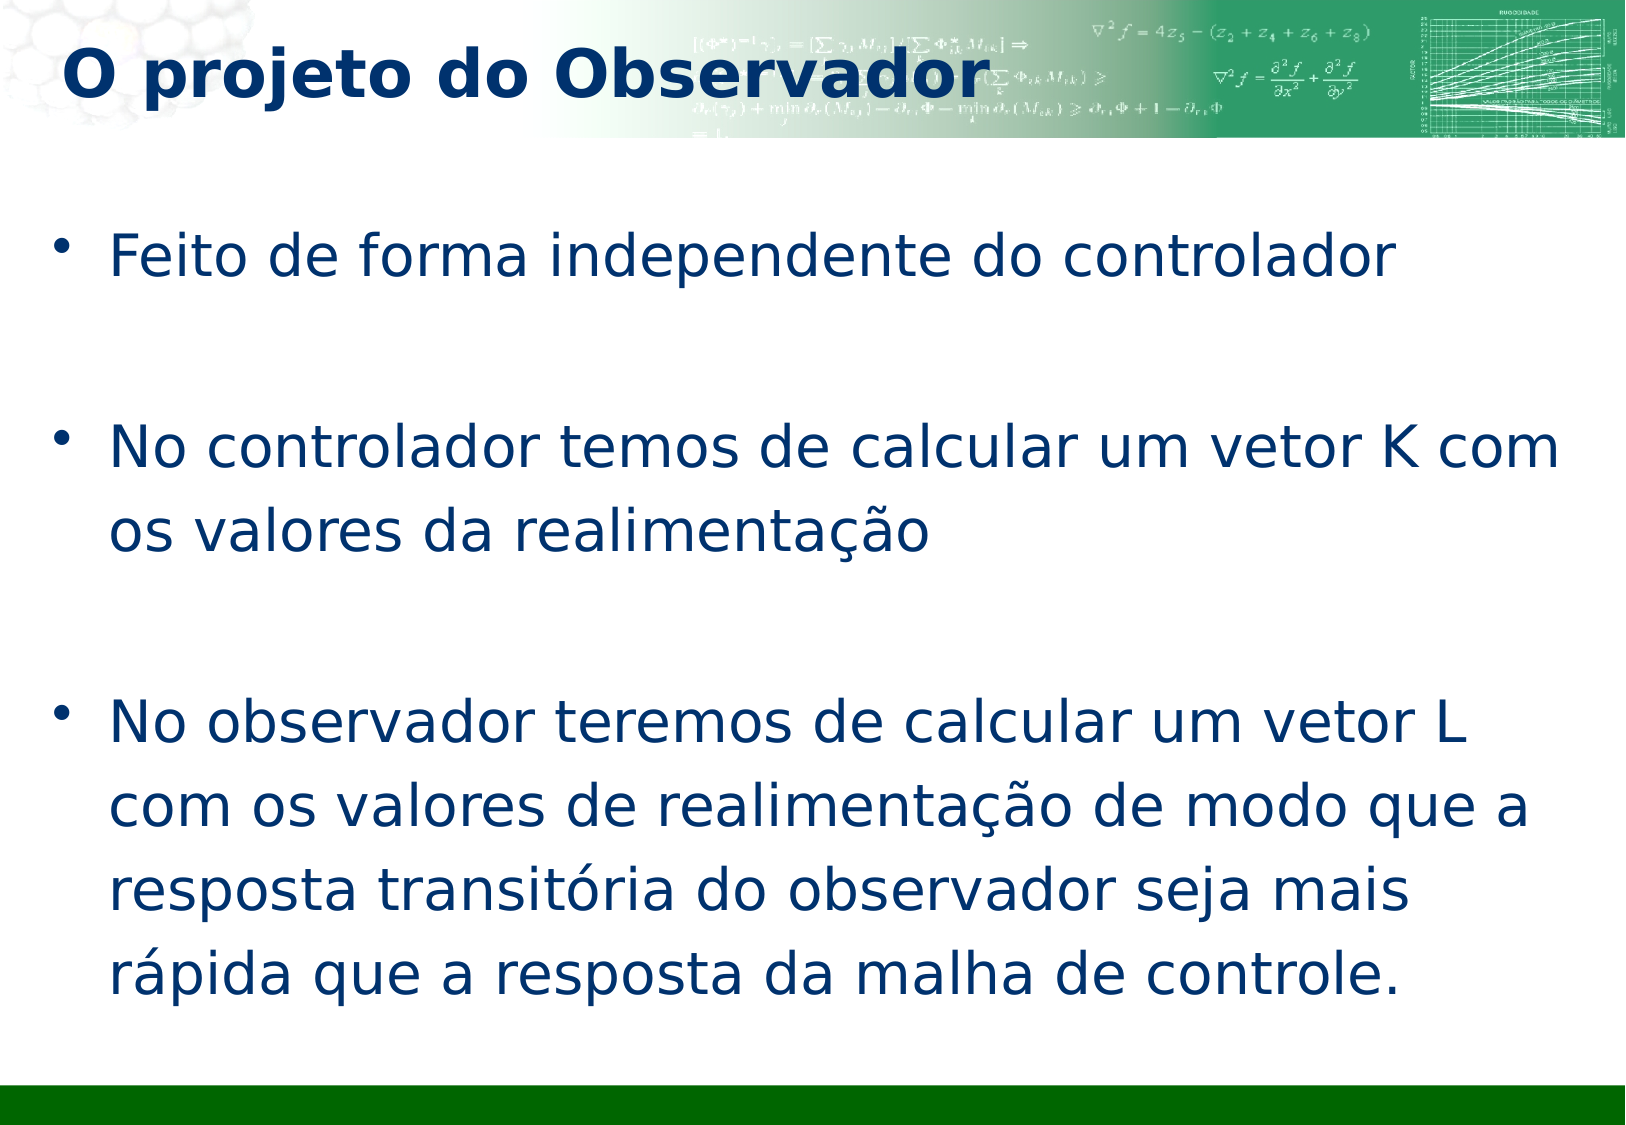

# O projeto do Observador
Feito de forma independente do controlador

No controlador temos de calcular um vetor K com os valores da realimentação

No observador teremos de calcular um vetor L com os valores de realimentação de modo que a resposta transitória do observador seja mais rápida que a resposta da malha de controle.